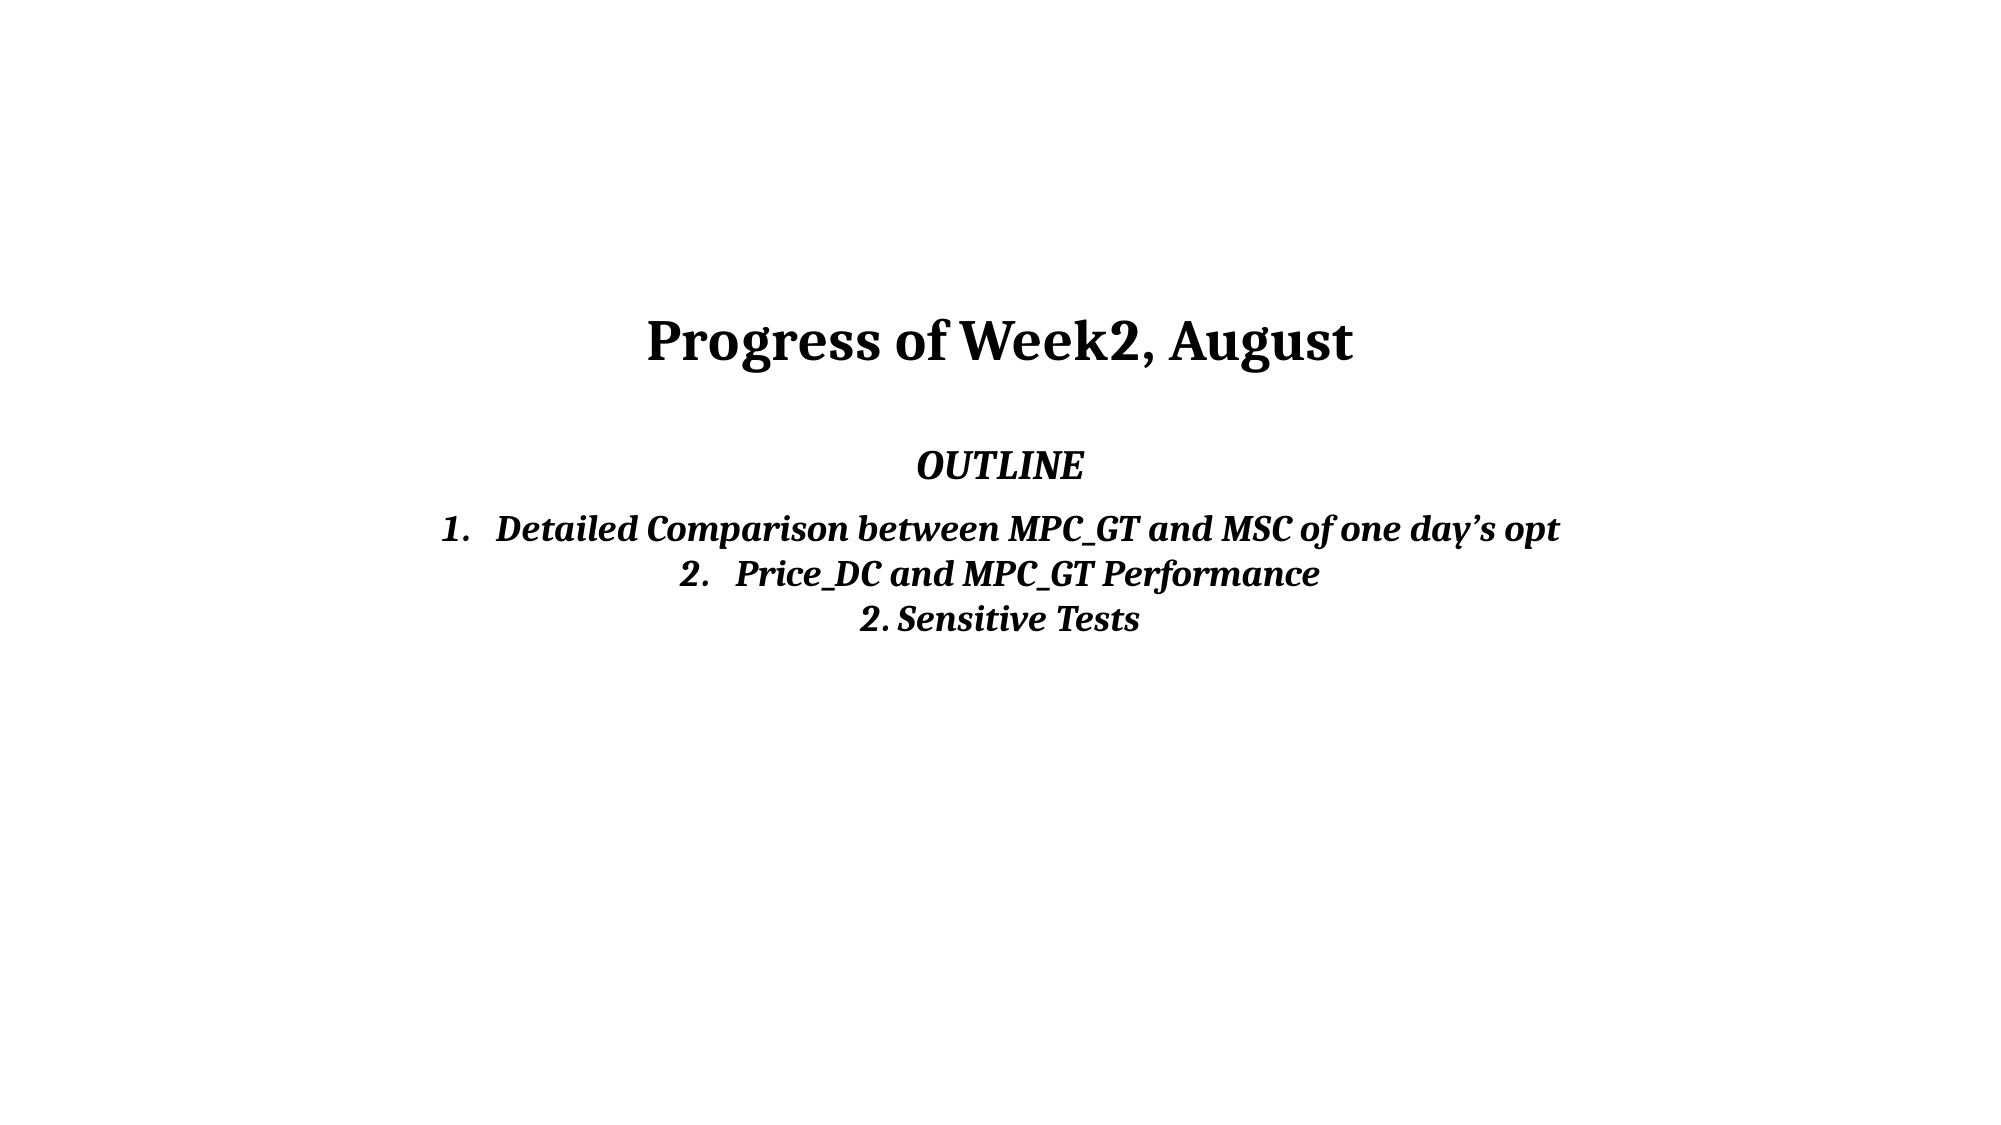

Progress of Week2, August
OUTLINE
Detailed Comparison between MPC_GT and MSC of one day’s opt
Price_DC and MPC_GT Performance
2. Sensitive Tests